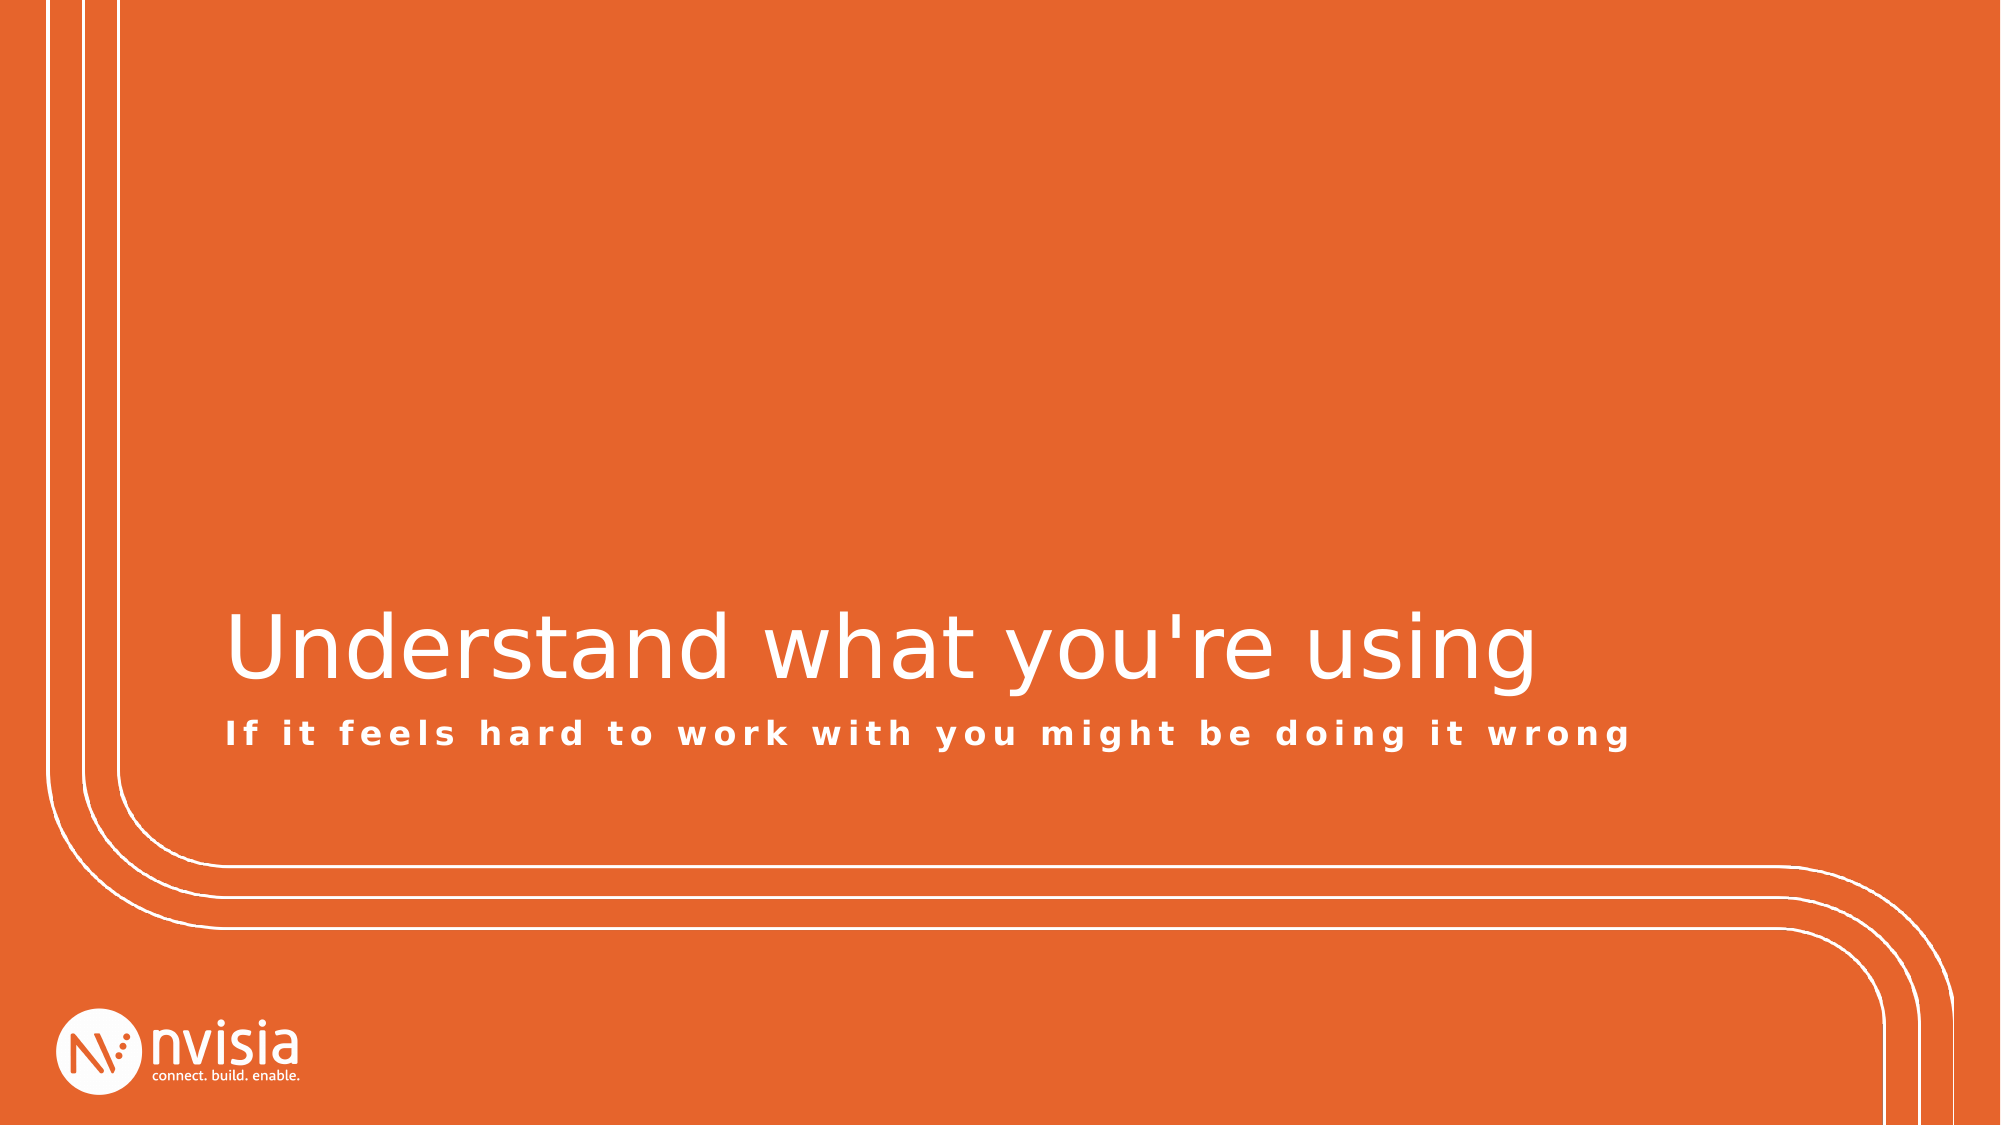

# Understand what you're using
If it feels hard to work with you might be doing it wrong